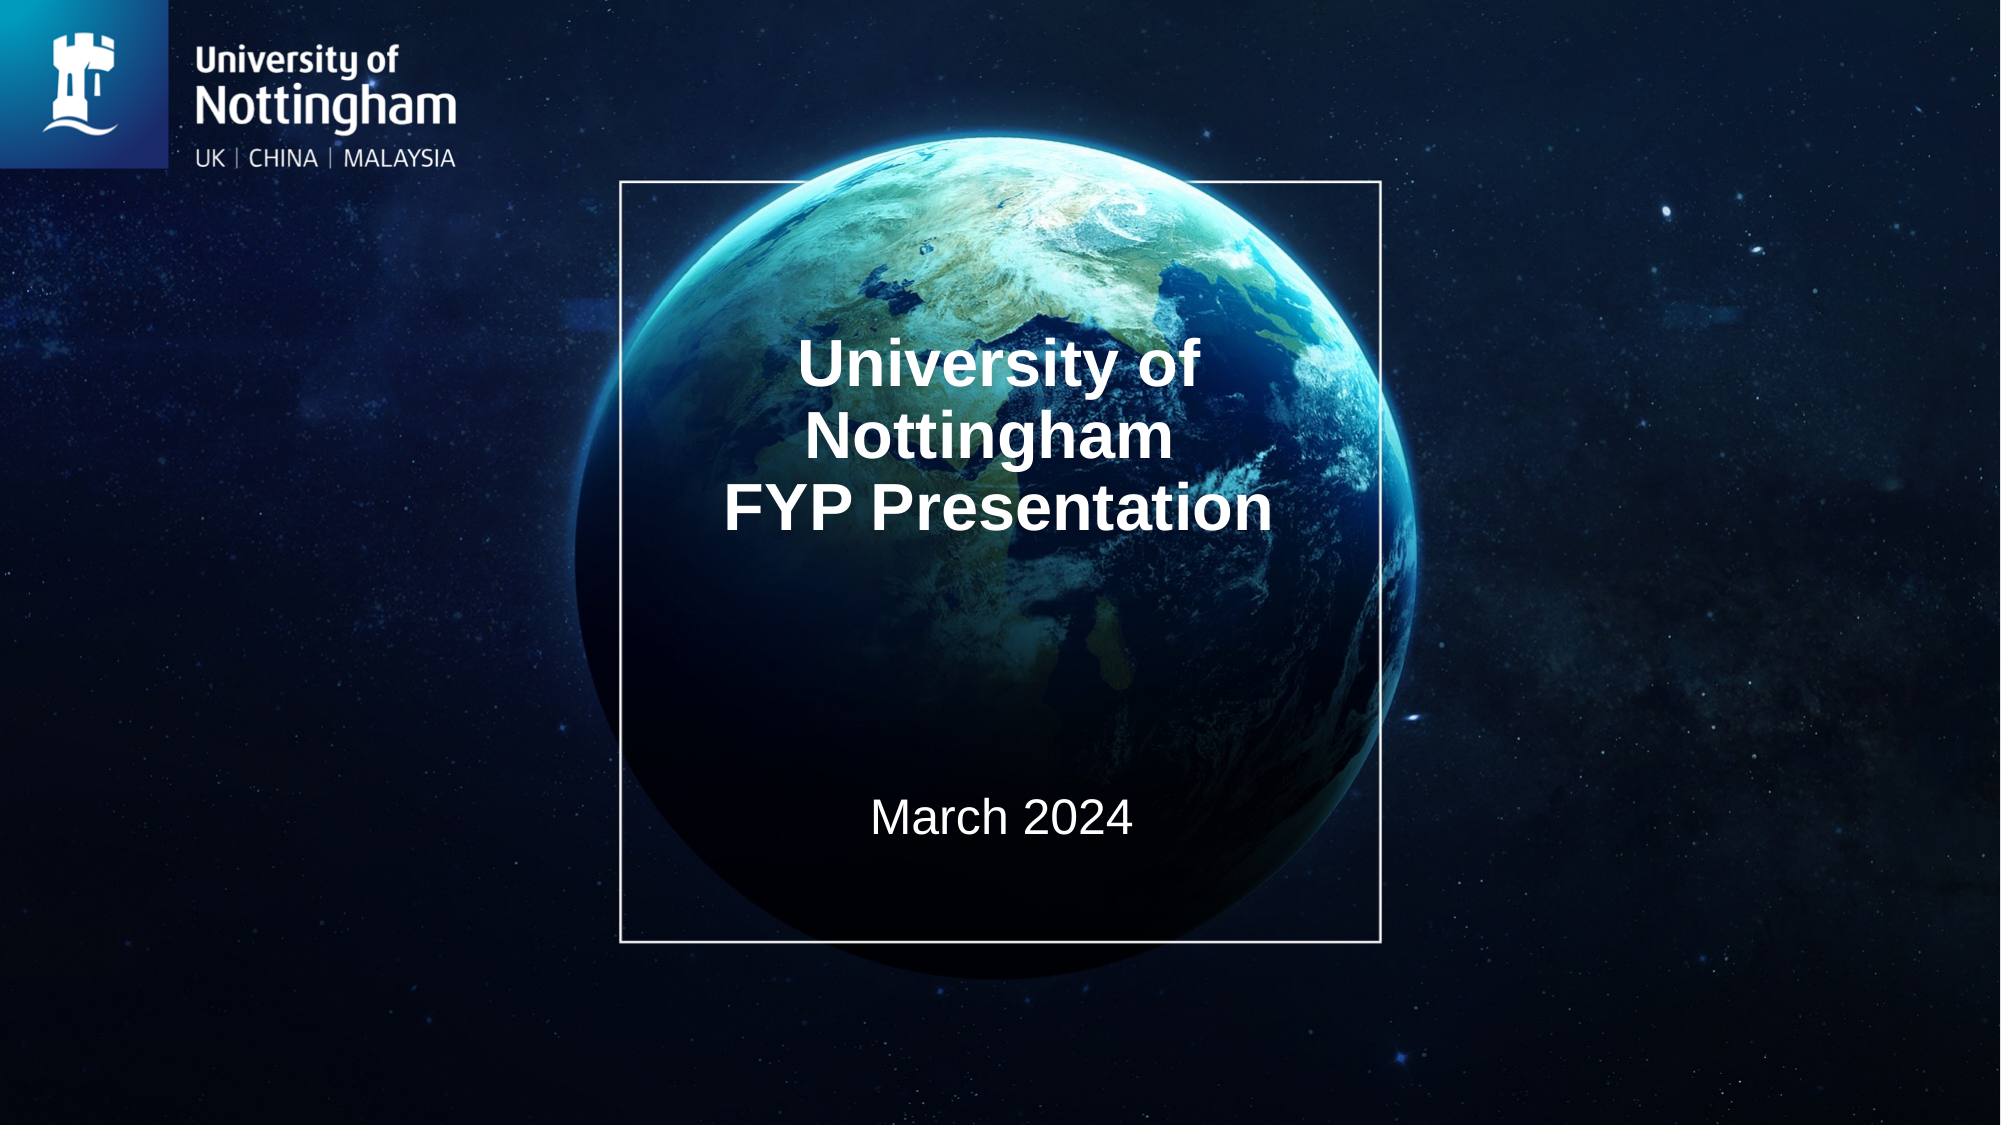

# University of Nottingham FYP Presentation
March 2024